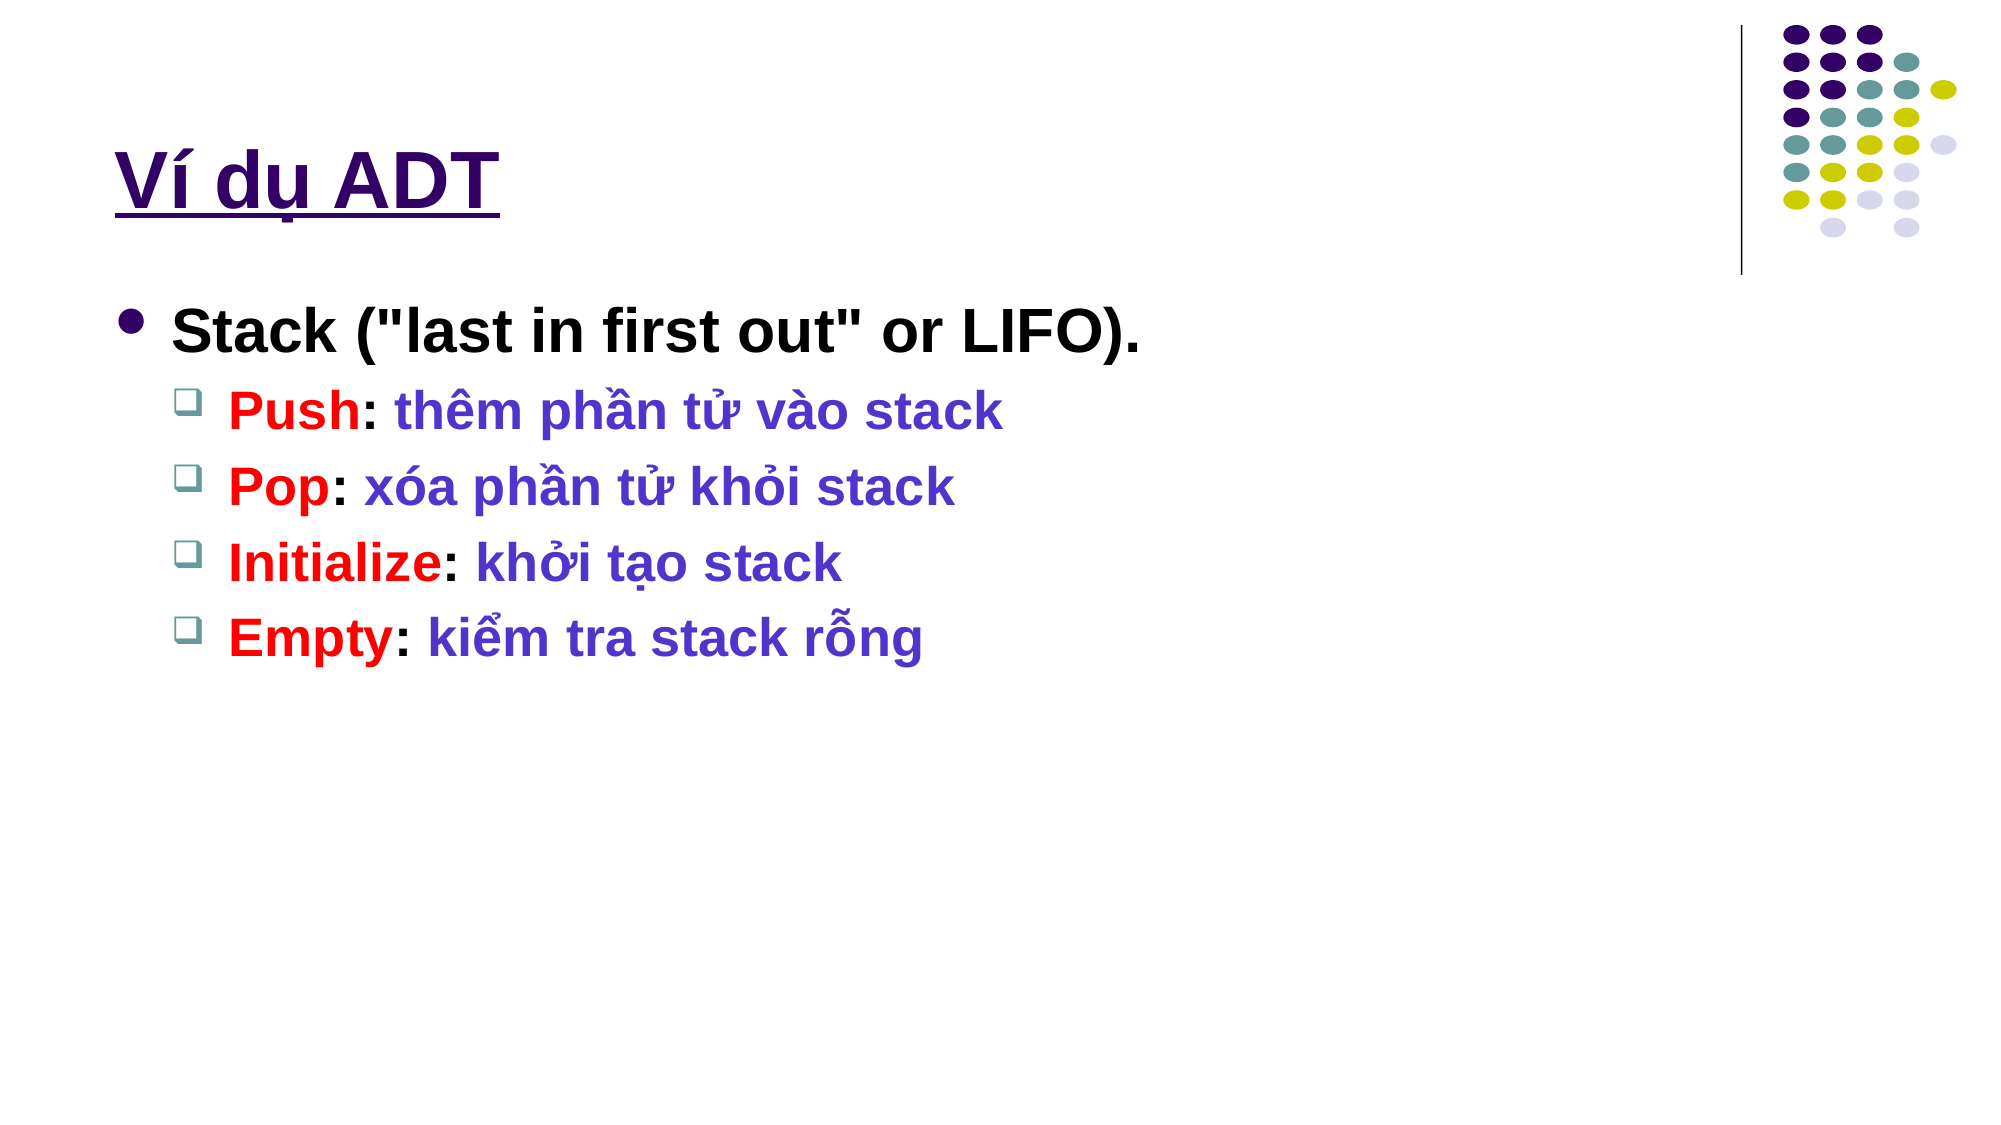

# Ví dụ ADT
Stack ("last in first out" or LIFO).
Push: thêm phần tử vào stack
Pop: xóa phần tử khỏi stack
Initialize: khởi tạo stack
Empty: kiểm tra stack rỗng